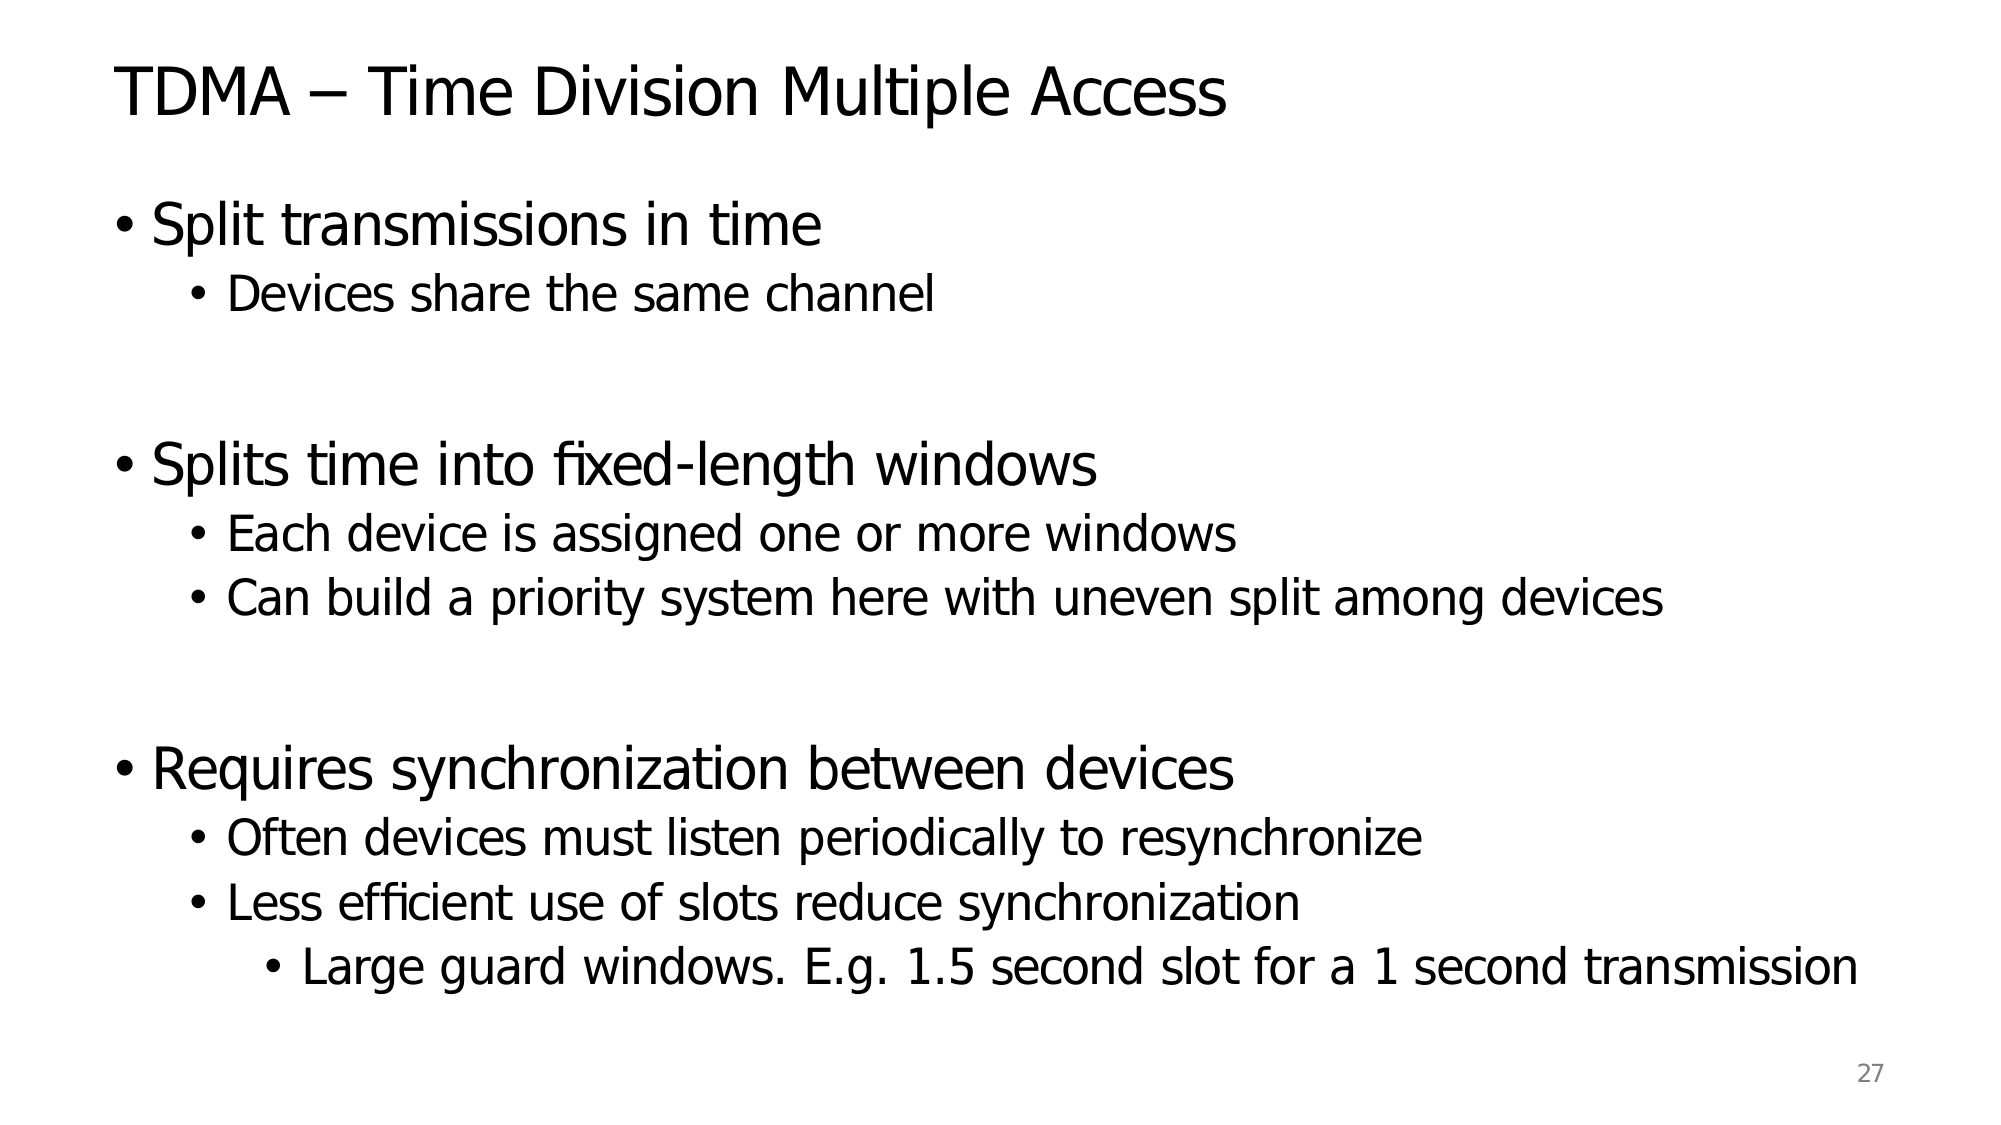

# TDMA – Time Division Multiple Access
Split transmissions in time
Devices share the same channel

Splits time into fixed-length windows
Each device is assigned one or more windows
Can build a priority system here with uneven split among devices

Requires synchronization between devices
Often devices must listen periodically to resynchronize
Less efficient use of slots reduce synchronization
Large guard windows. E.g. 1.5 second slot for a 1 second transmission
27